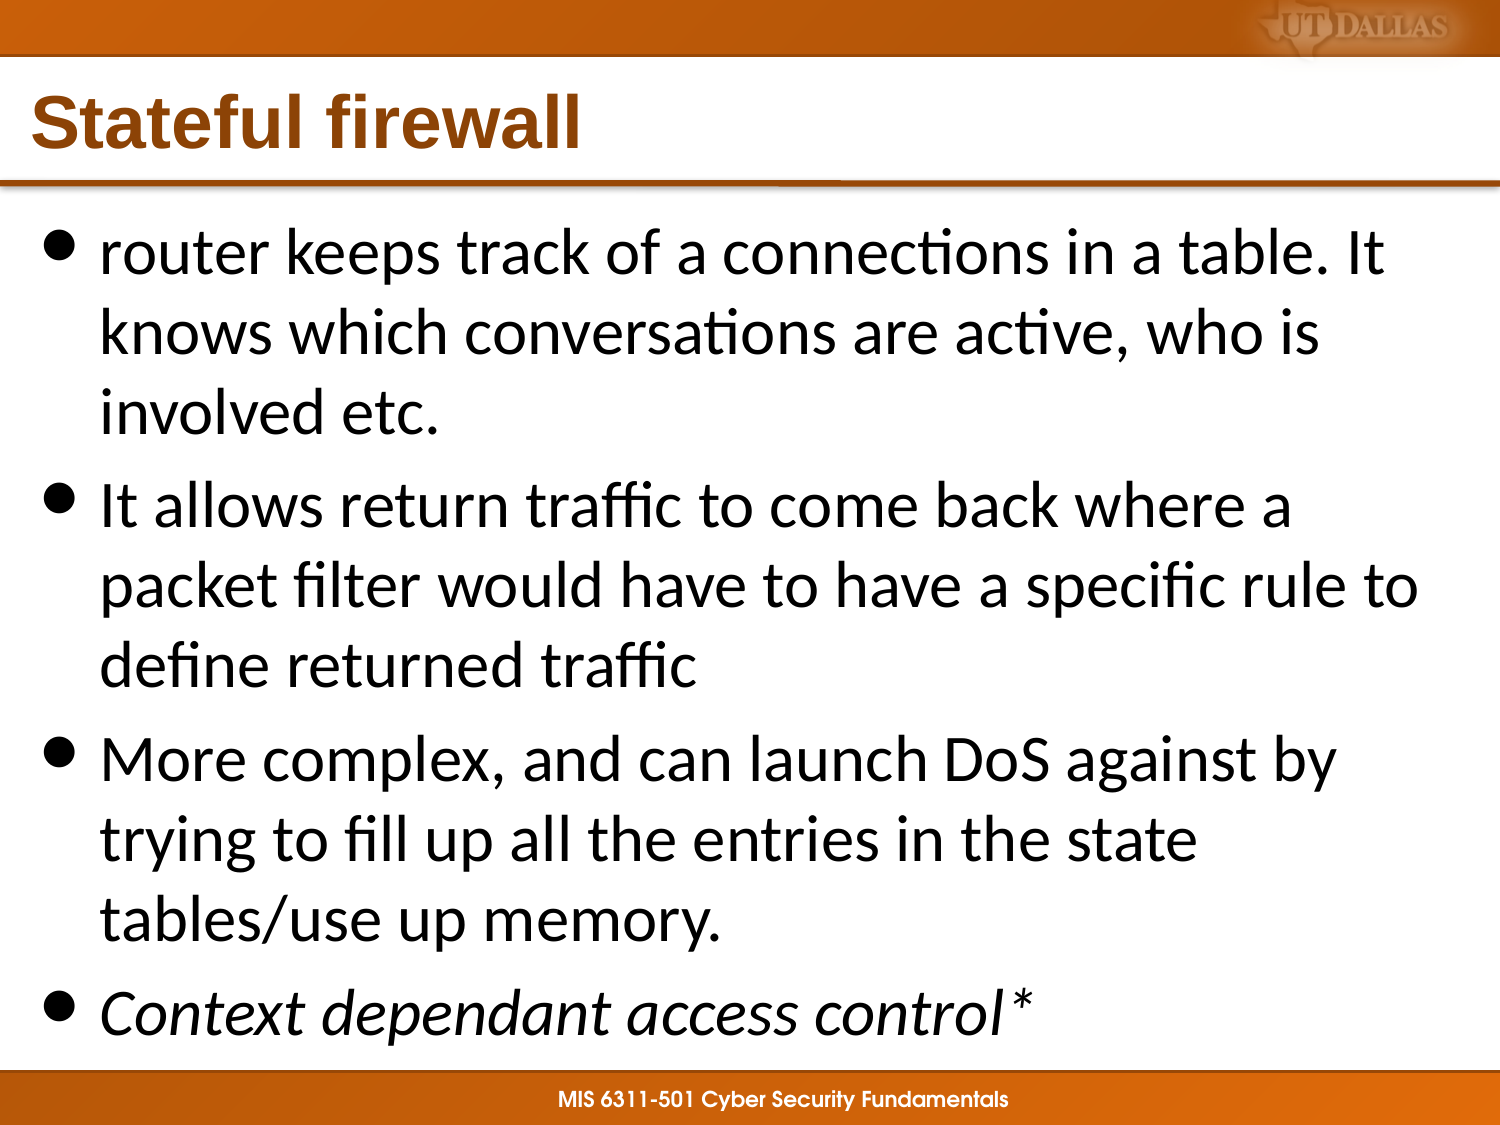

# Stateful firewall
router keeps track of a connections in a table. It knows which conversations are active, who is involved etc.
It allows return traffic to come back where a packet filter would have to have a specific rule to define returned traffic
More complex, and can launch DoS against by trying to fill up all the entries in the state tables/use up memory.
Context dependant access control*